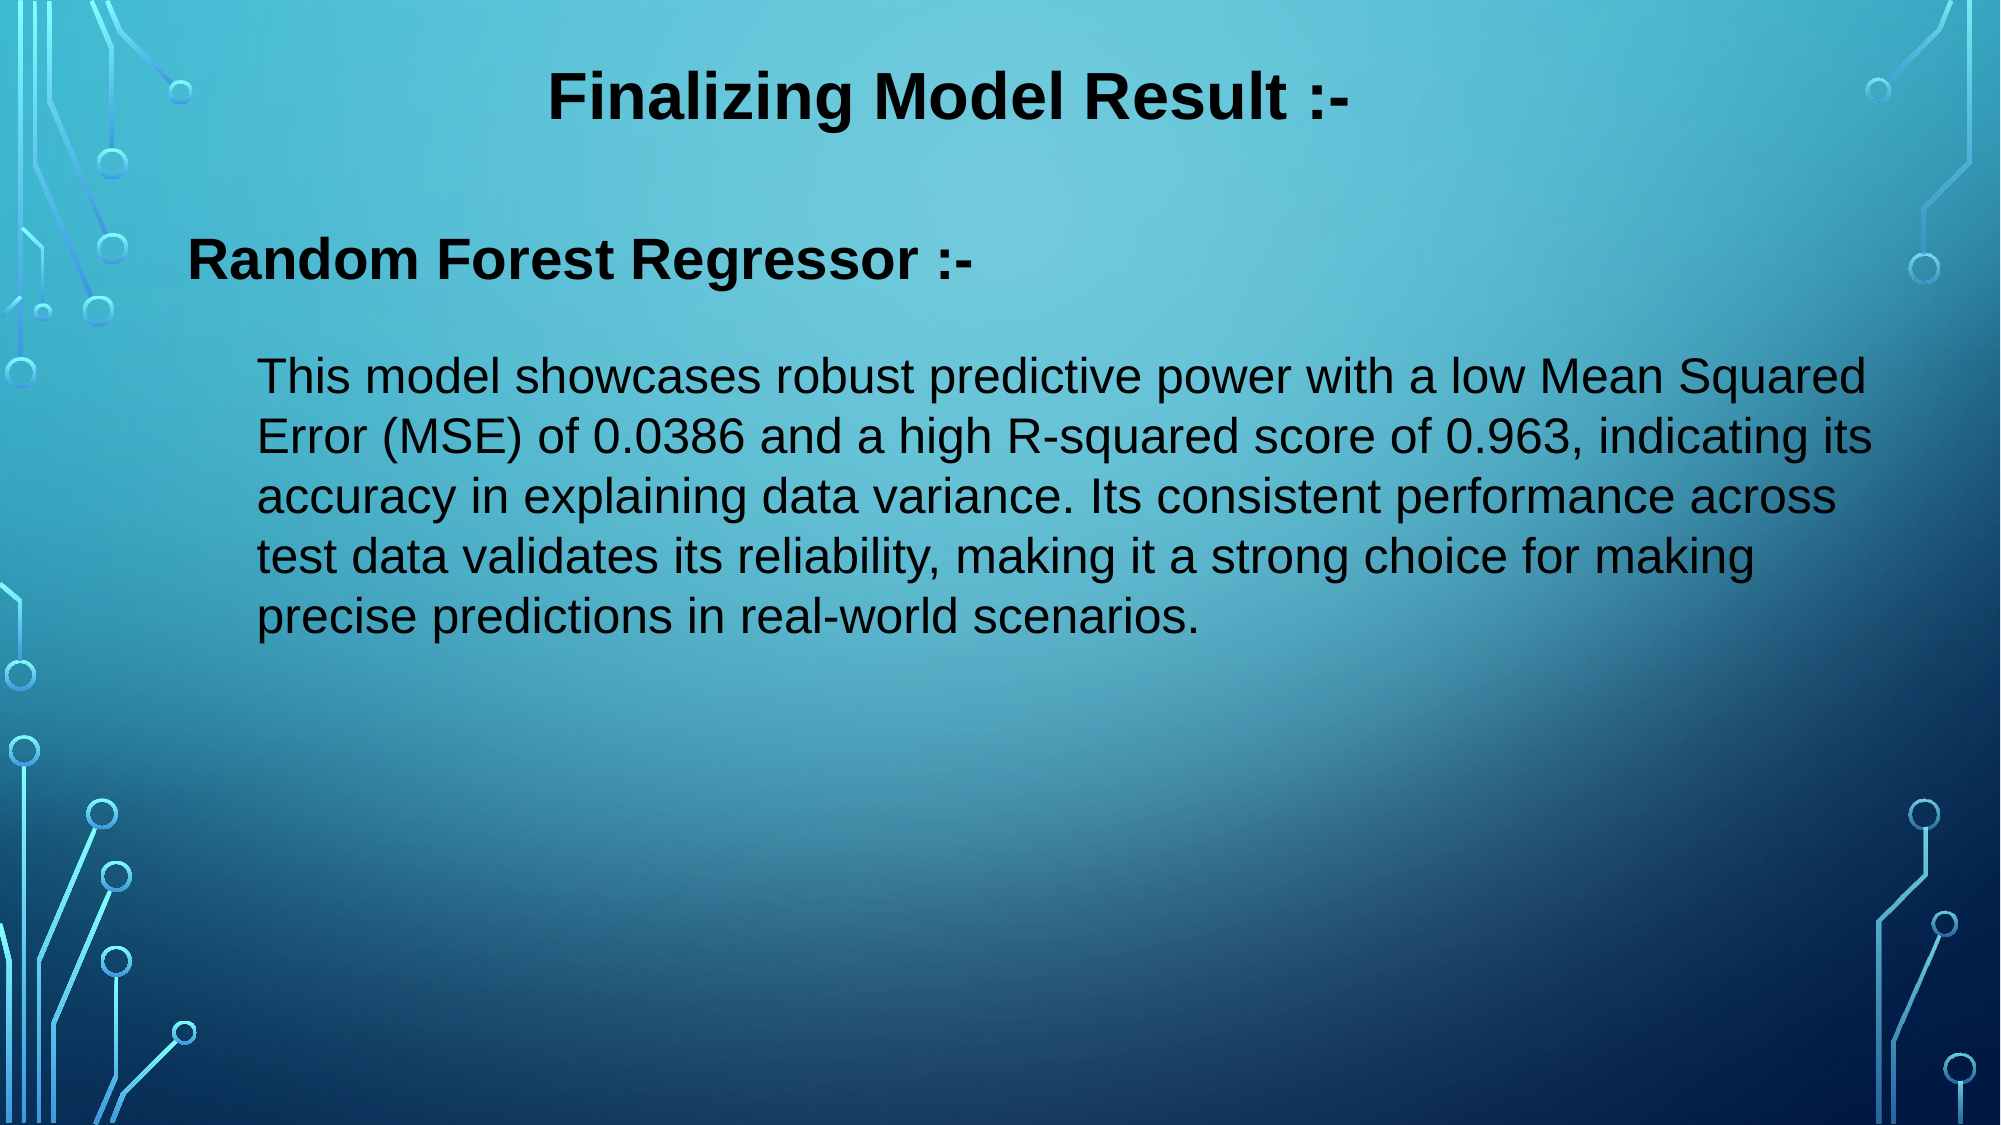

Finalizing Model Result :-
Random Forest Regressor :-
This model showcases robust predictive power with a low Mean Squared Error (MSE) of 0.0386 and a high R-squared score of 0.963, indicating its accuracy in explaining data variance. Its consistent performance across test data validates its reliability, making it a strong choice for making precise predictions in real-world scenarios.